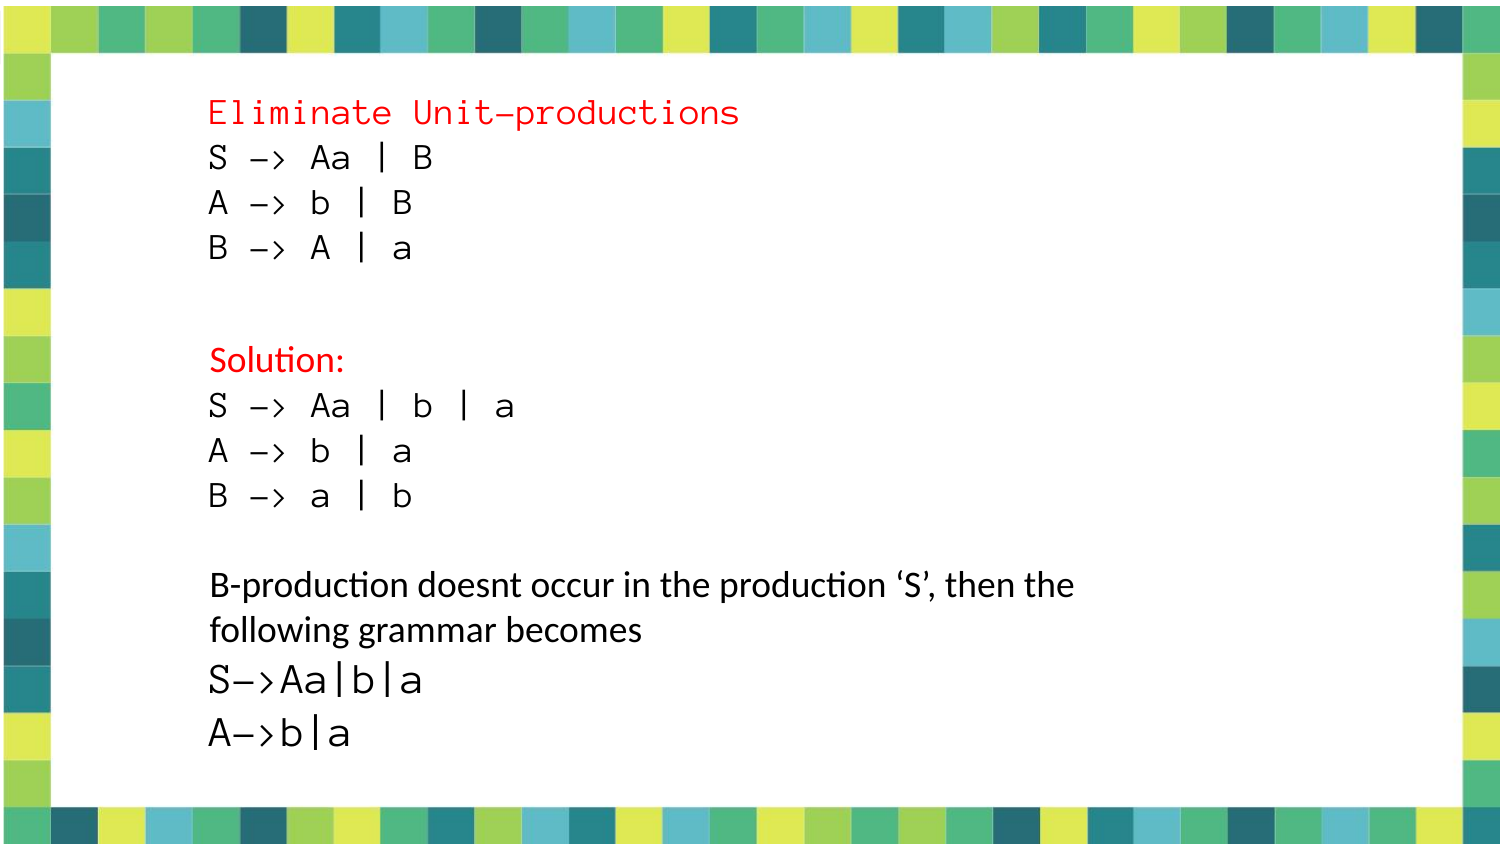

Eliminate Unit-productions
S -> Aa | B
A -> b | B
B -> A | a

Solution:
S -> Aa | b | a
A -> b | a
B -> a | b

B-production doesnt occur in the production ‘S’, then the following grammar becomes
S->Aa|b|a
A->b|a

5/31/2021
Dr. Sandeep Rathor